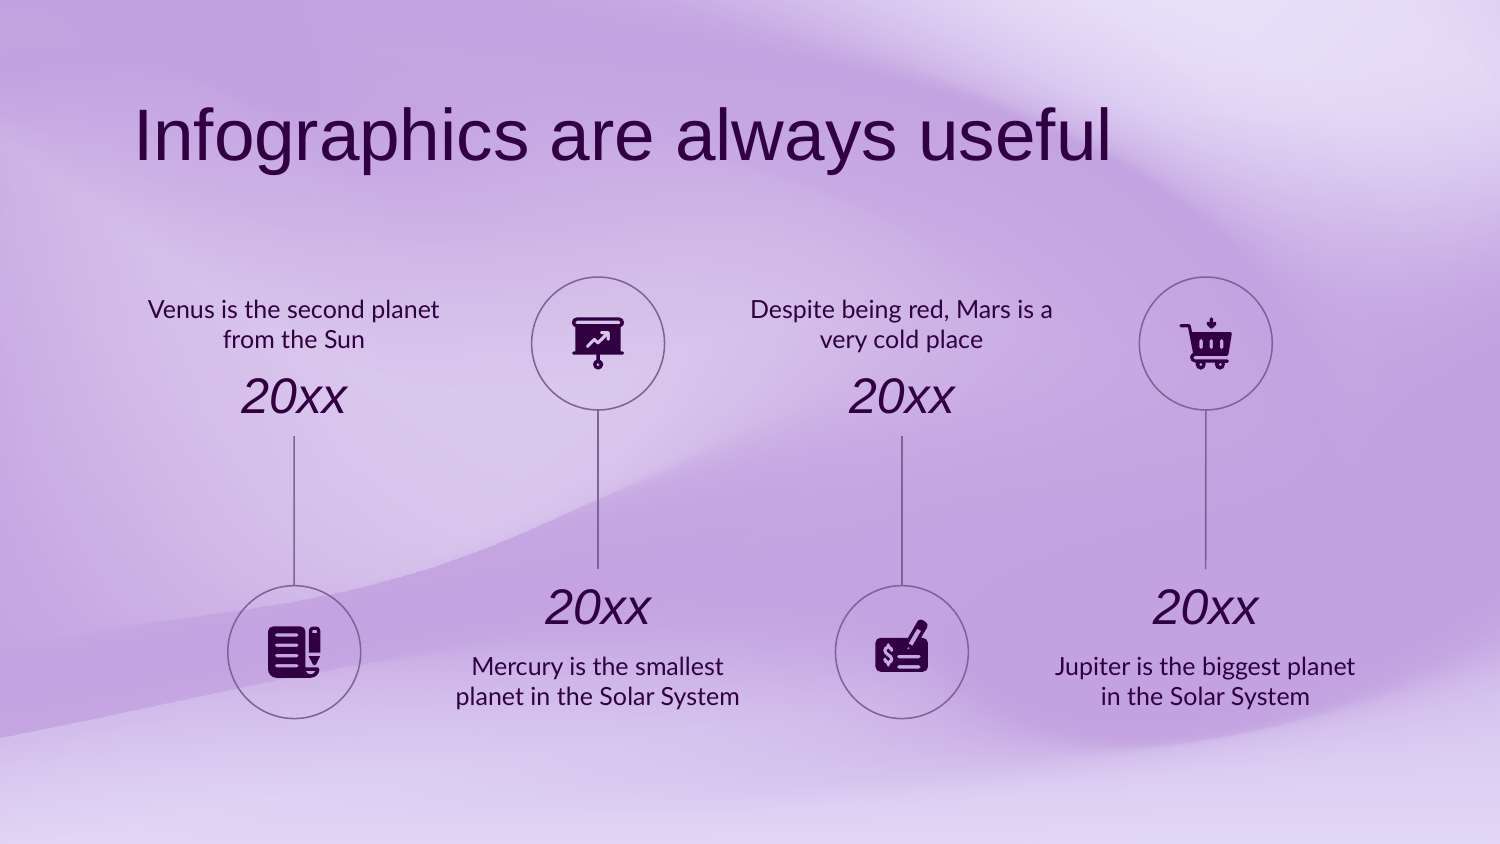

# Infographics are always useful
Venus is the second planet from the Sun
Despite being red, Mars is a very cold place

20xx
20xx
20xx
20xx

Mercury is the smallest planet in the Solar System
Jupiter is the biggest planet in the Solar System